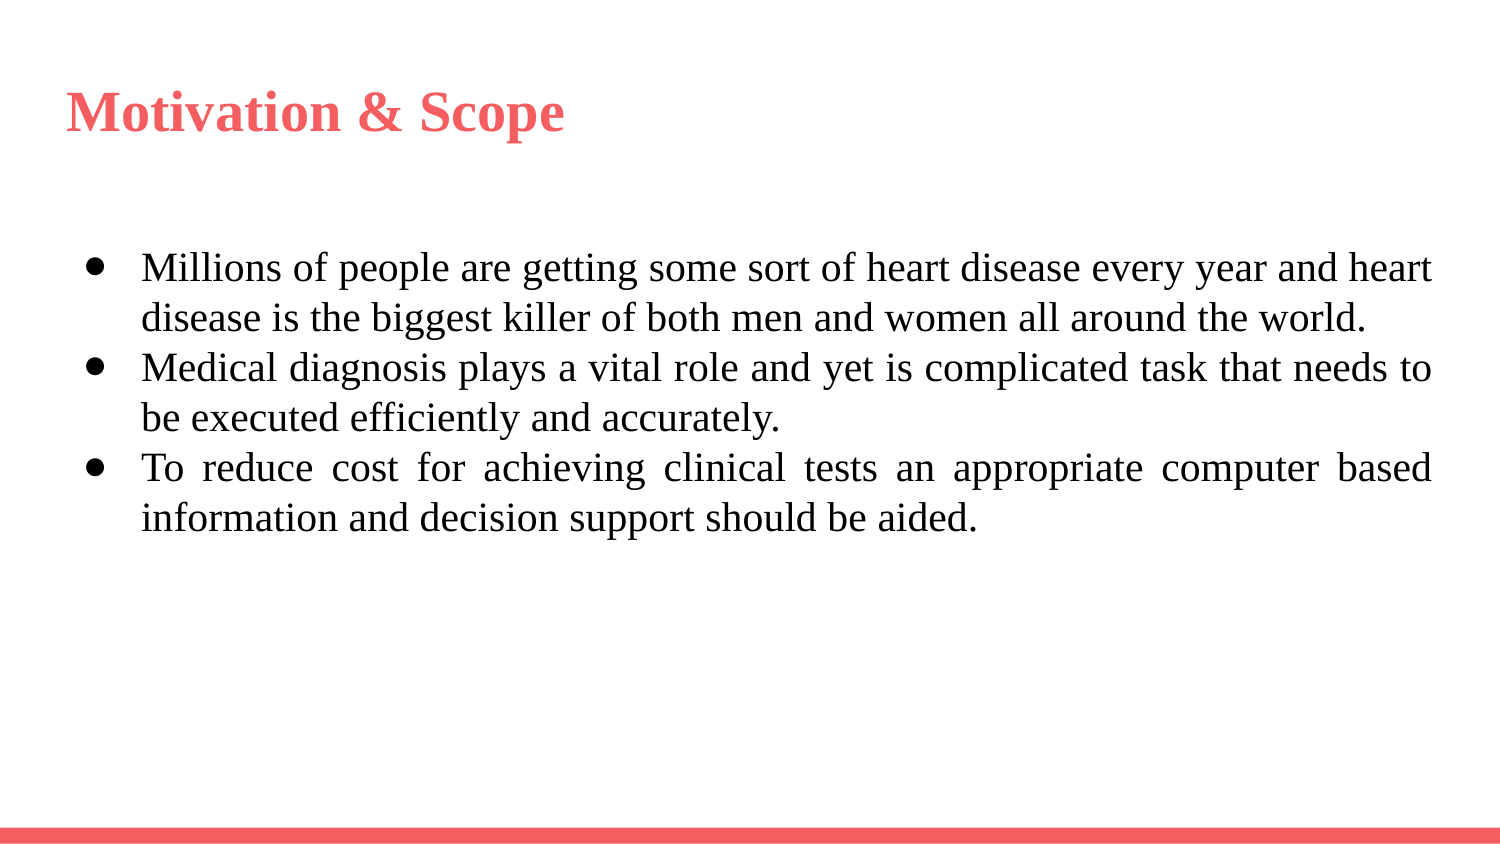

# Motivation & Scope
Millions of people are getting some sort of heart disease every year and heart disease is the biggest killer of both men and women all around the world.
Medical diagnosis plays a vital role and yet is complicated task that needs to be executed efficiently and accurately.
To reduce cost for achieving clinical tests an appropriate computer based information and decision support should be aided.